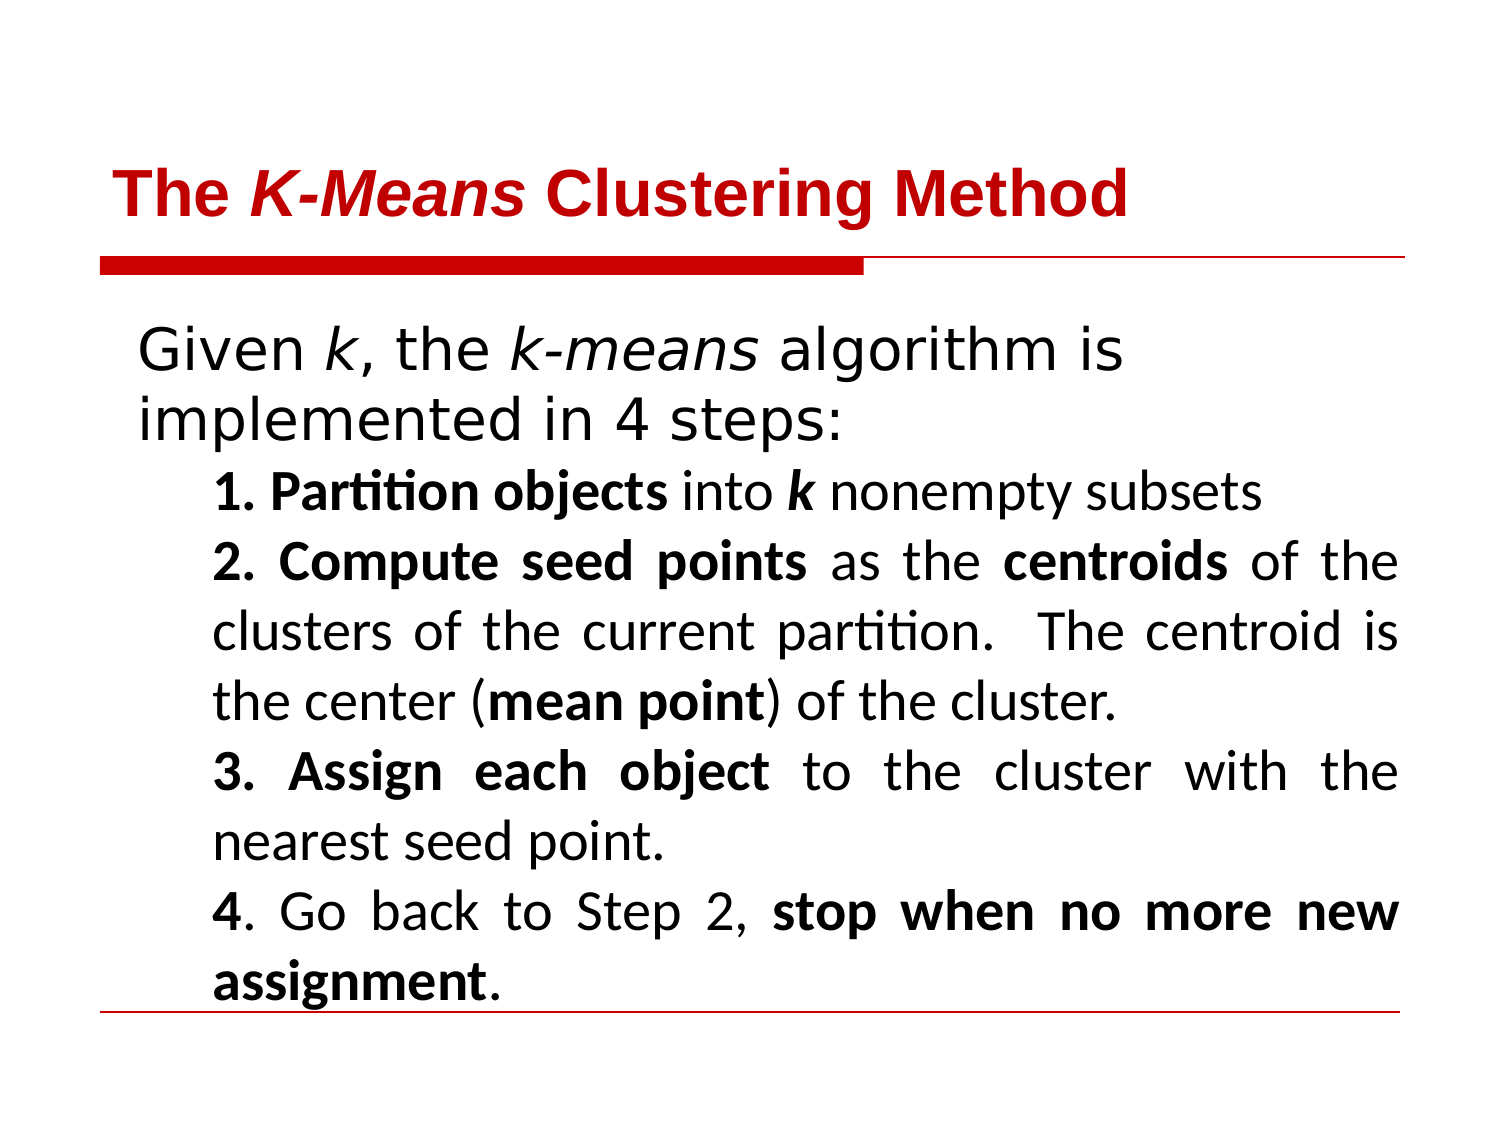

# The K-Means Clustering Method
Given k, the k-means algorithm is implemented in 4 steps:
1. Partition objects into k nonempty subsets
2. Compute seed points as the centroids of the clusters of the current partition.  The centroid is the center (mean point) of the cluster.
3. Assign each object to the cluster with the nearest seed point.
4. Go back to Step 2, stop when no more new assignment.